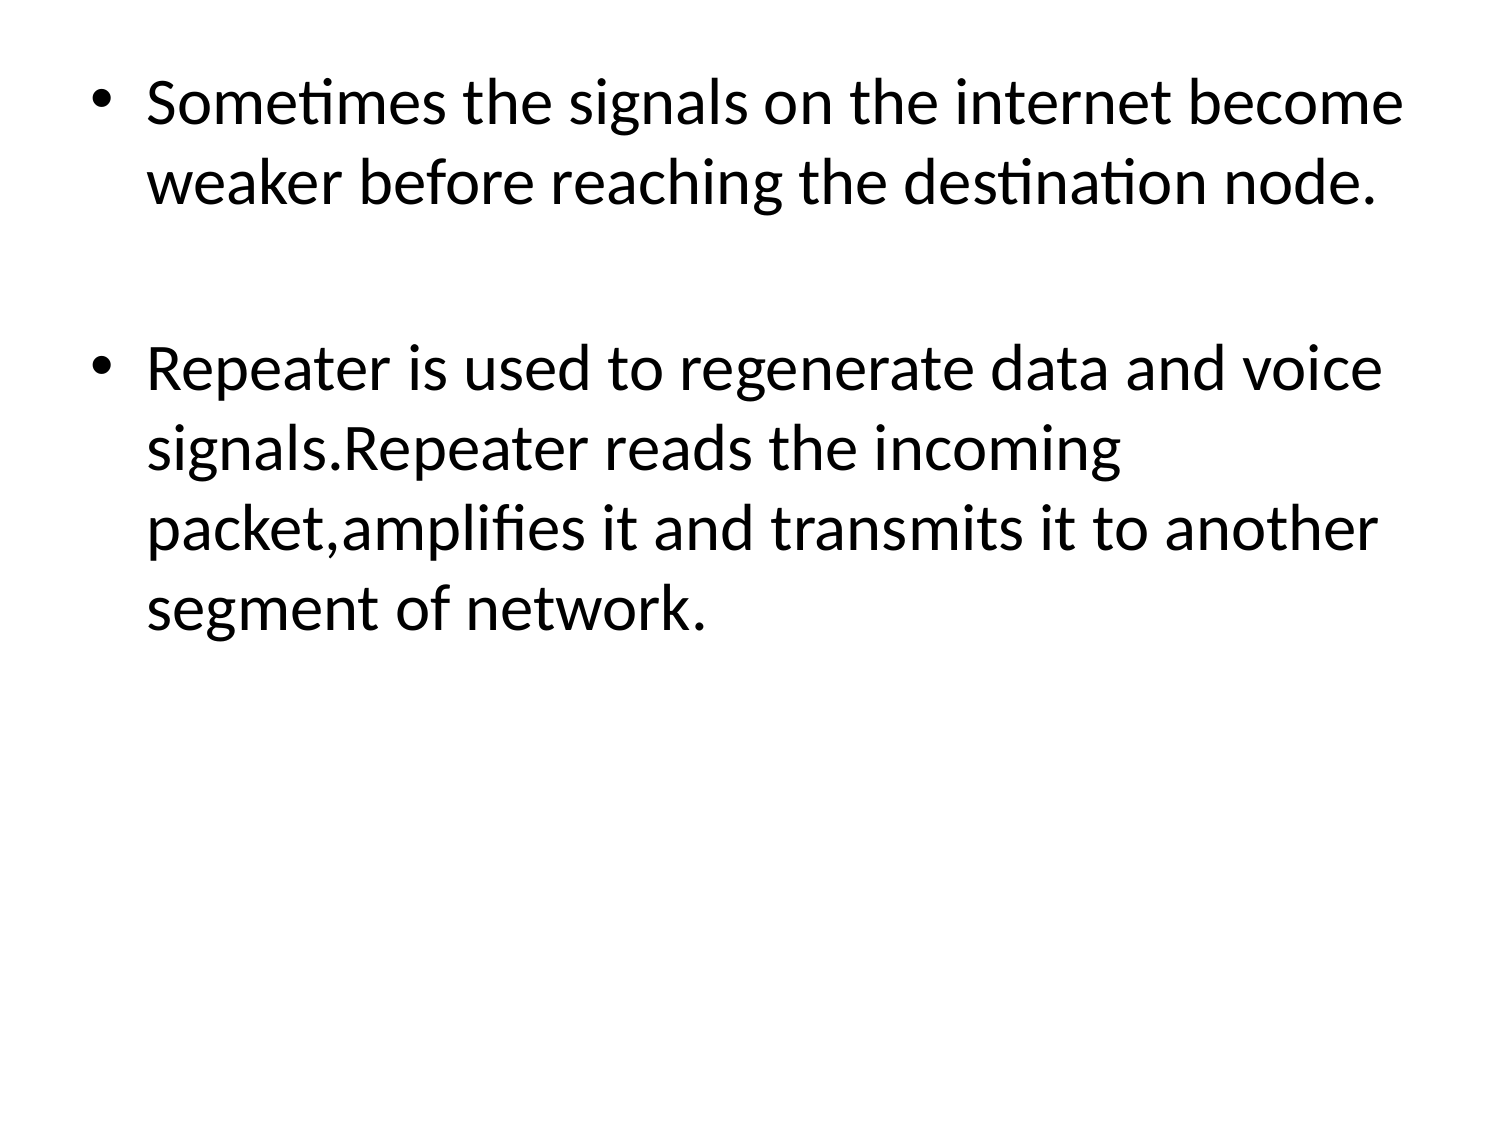

Sometimes the signals on the internet become weaker before reaching the destination node.

Repeater is used to regenerate data and voice signals.Repeater reads the incoming packet,amplifies it and transmits it to another segment of network.